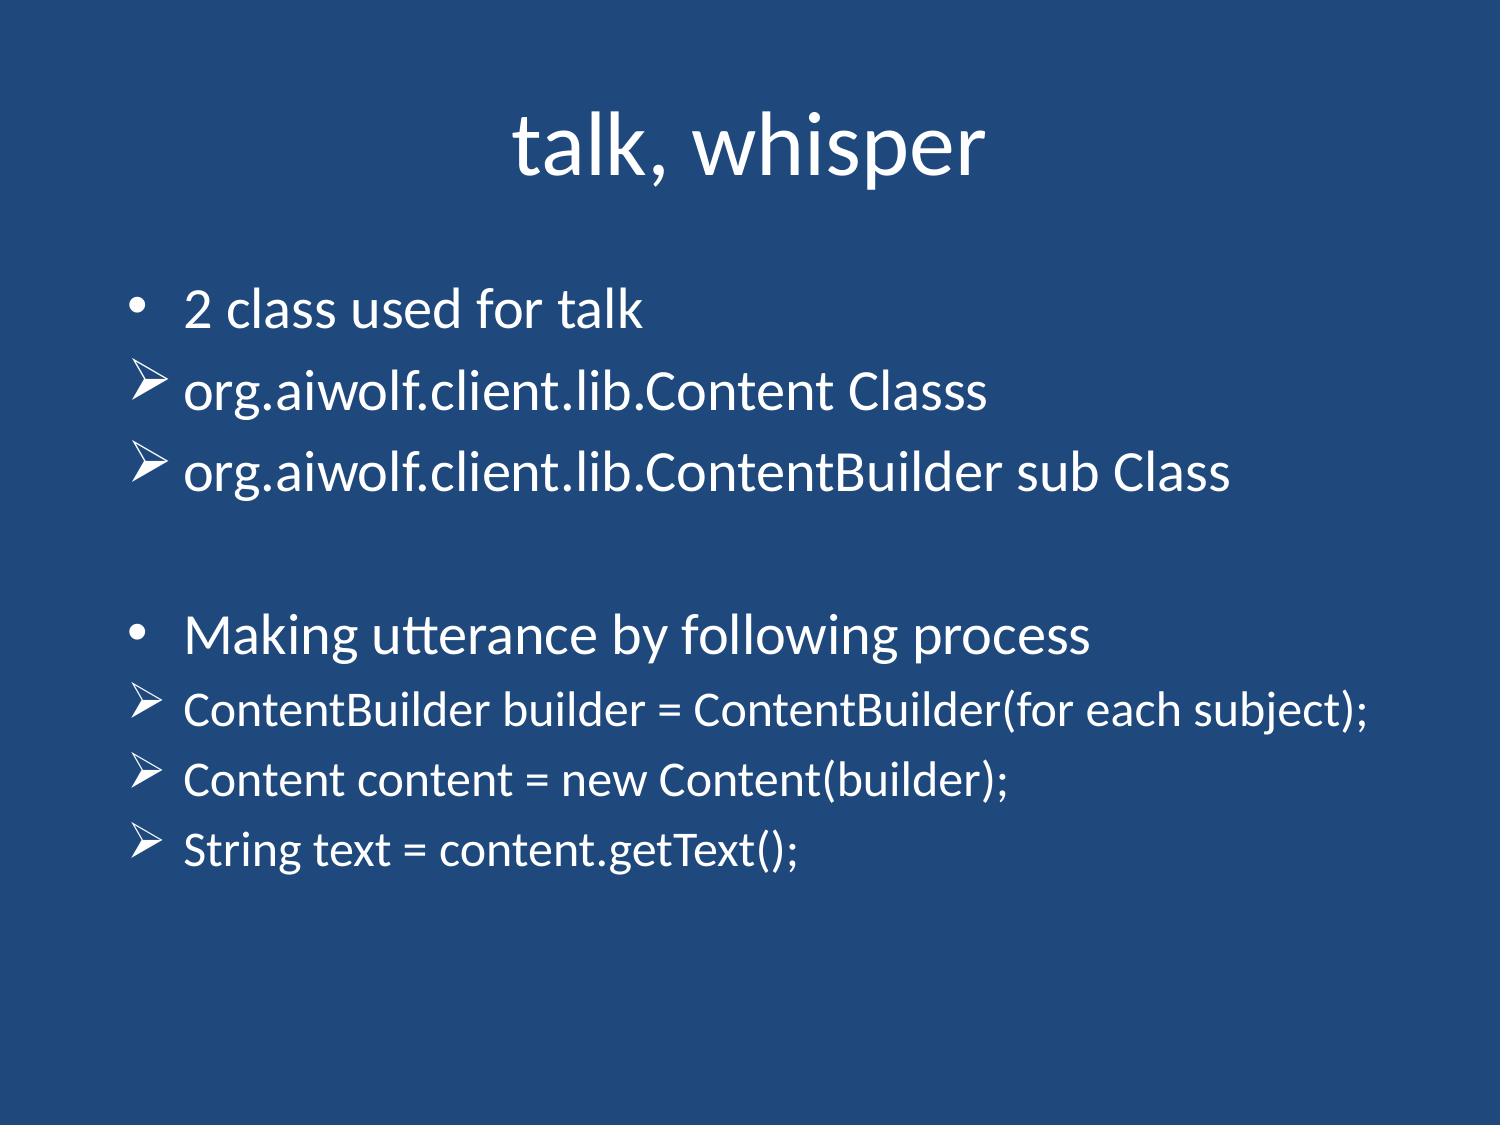

# talk, whisper
2 class used for talk
org.aiwolf.client.lib.Content Classs
org.aiwolf.client.lib.ContentBuilder sub Class

Making utterance by following process
ContentBuilder builder = ContentBuilder(for each subject);
Content content = new Content(builder);
String text = content.getText();